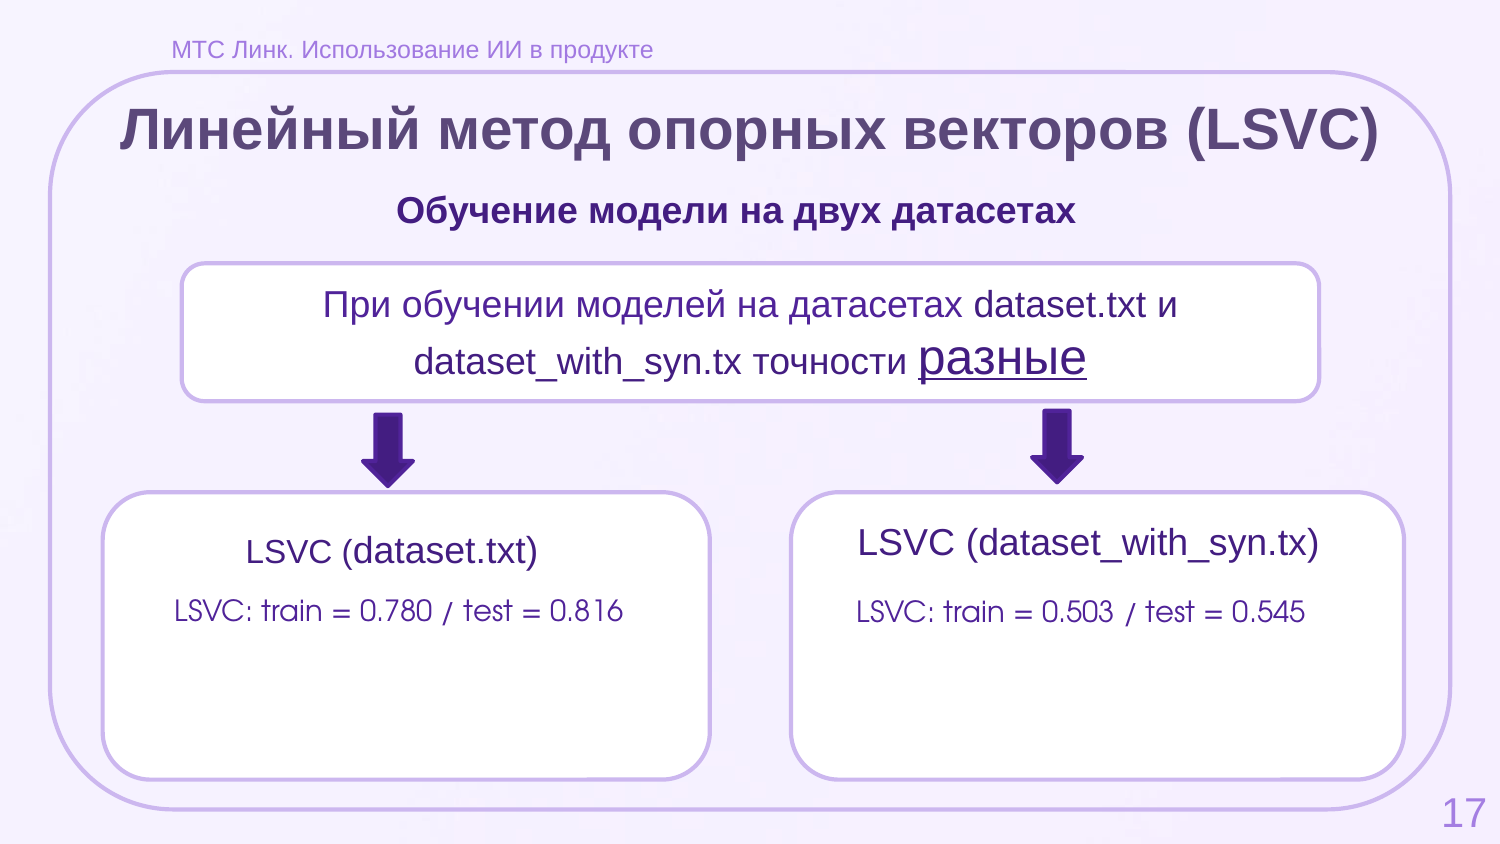

МТС Линк. Использование ИИ в продукте

# Линейный метод опорных векторов (LSVC)
Обучение модели на двух датасетах
При обучении моделей на датасетах dataset.txt и dataset_with_syn.tx точности разные

LSVC (dataset_with_syn.tx)

LSVC (dataset.txt)
LSVC: train = 0.780 / test = 0.816

LSVC: train = 0.503 / test = 0.545

17